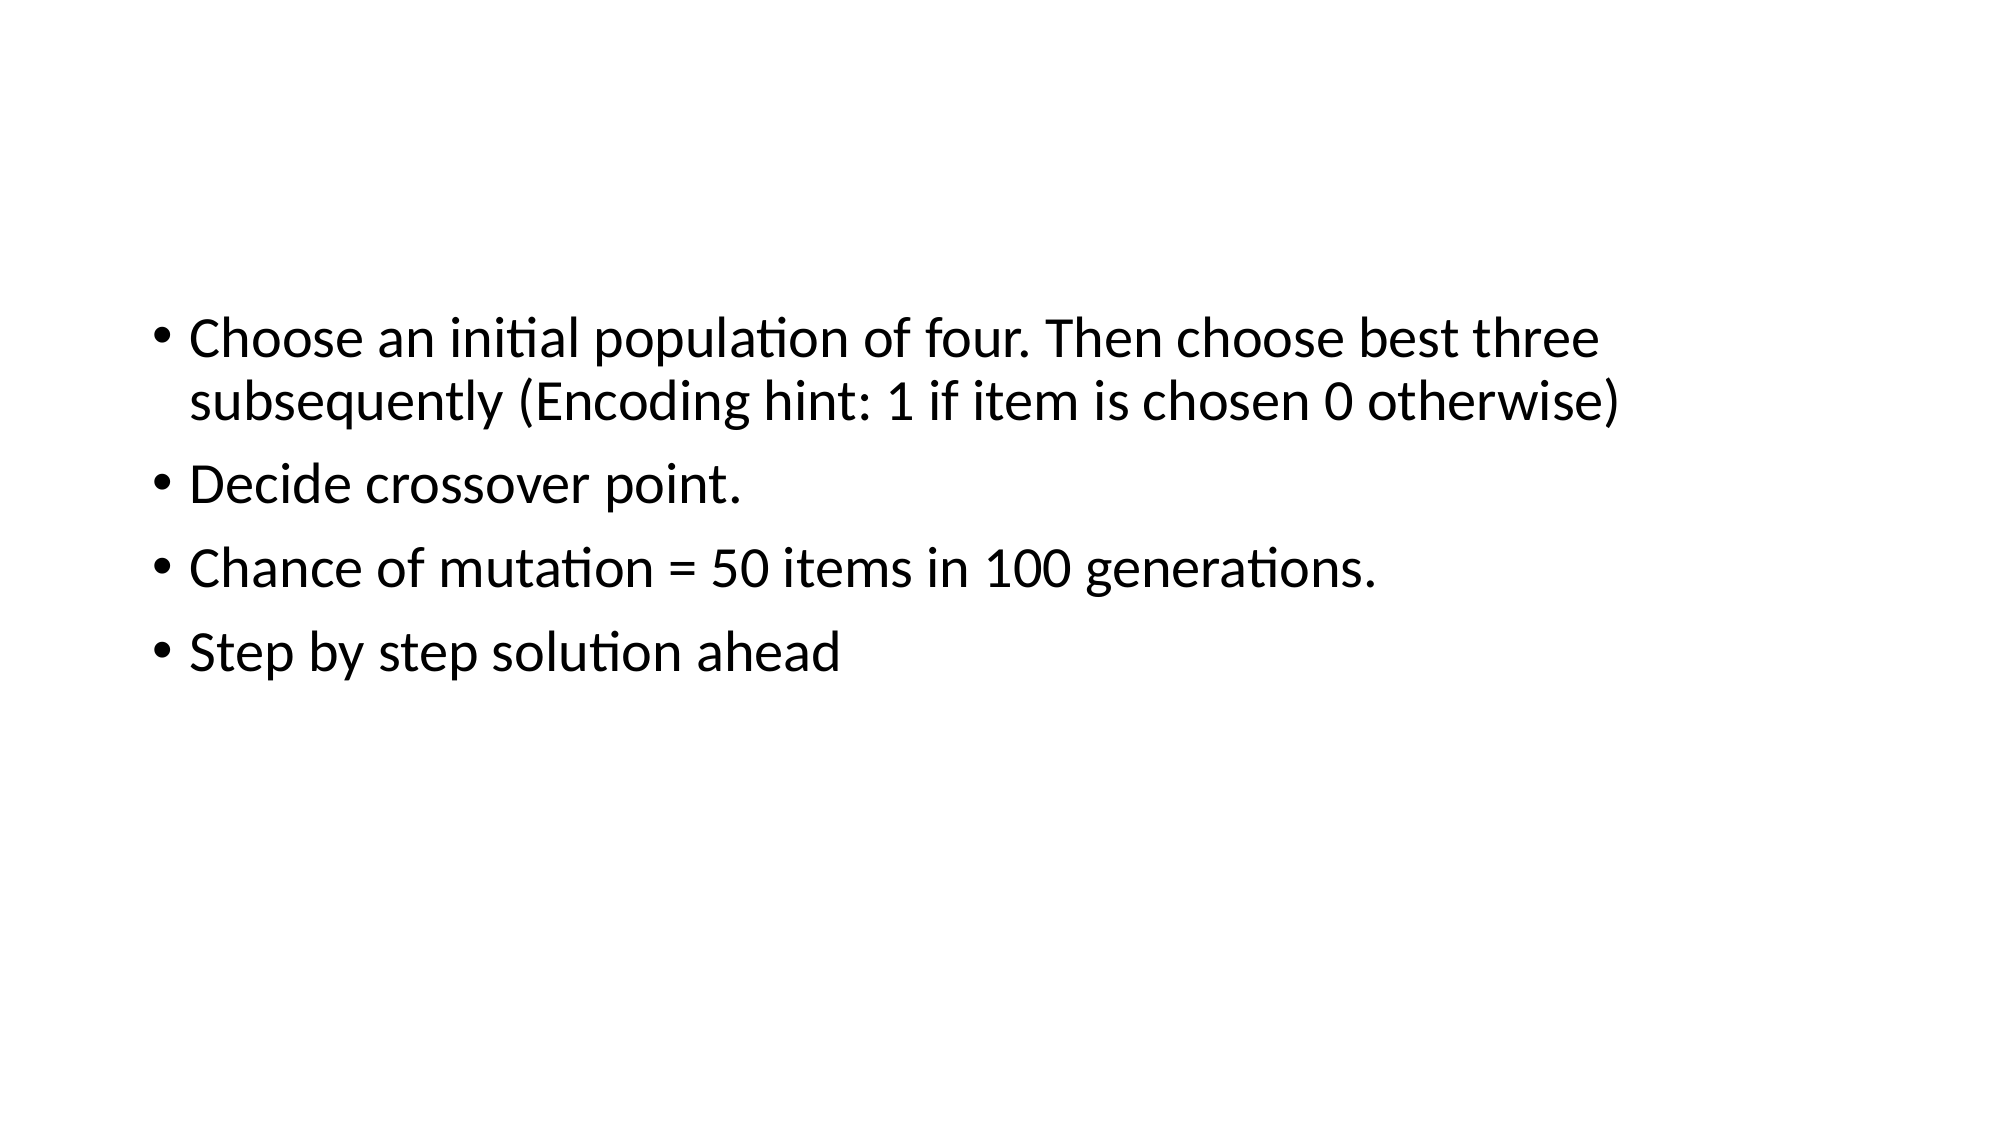

Choose an initial population of four. Then choose best three subsequently (Encoding hint: 1 if item is chosen 0 otherwise)
Decide crossover point.
Chance of mutation = 50 items in 100 generations.
Step by step solution ahead